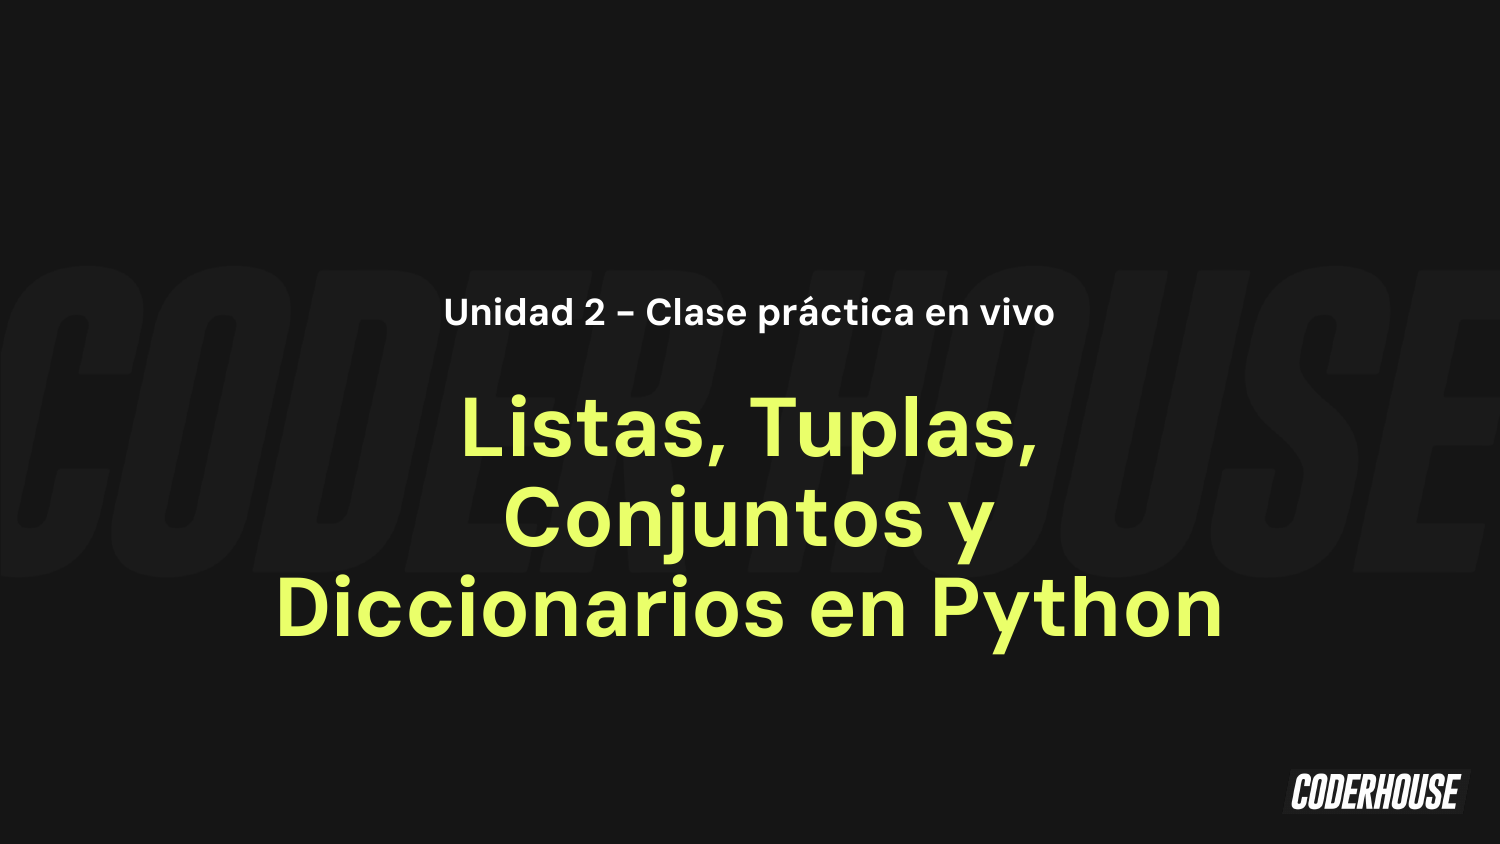

Unidad 2 - Clase práctica en vivo
Listas, Tuplas, Conjuntos y Diccionarios en Python